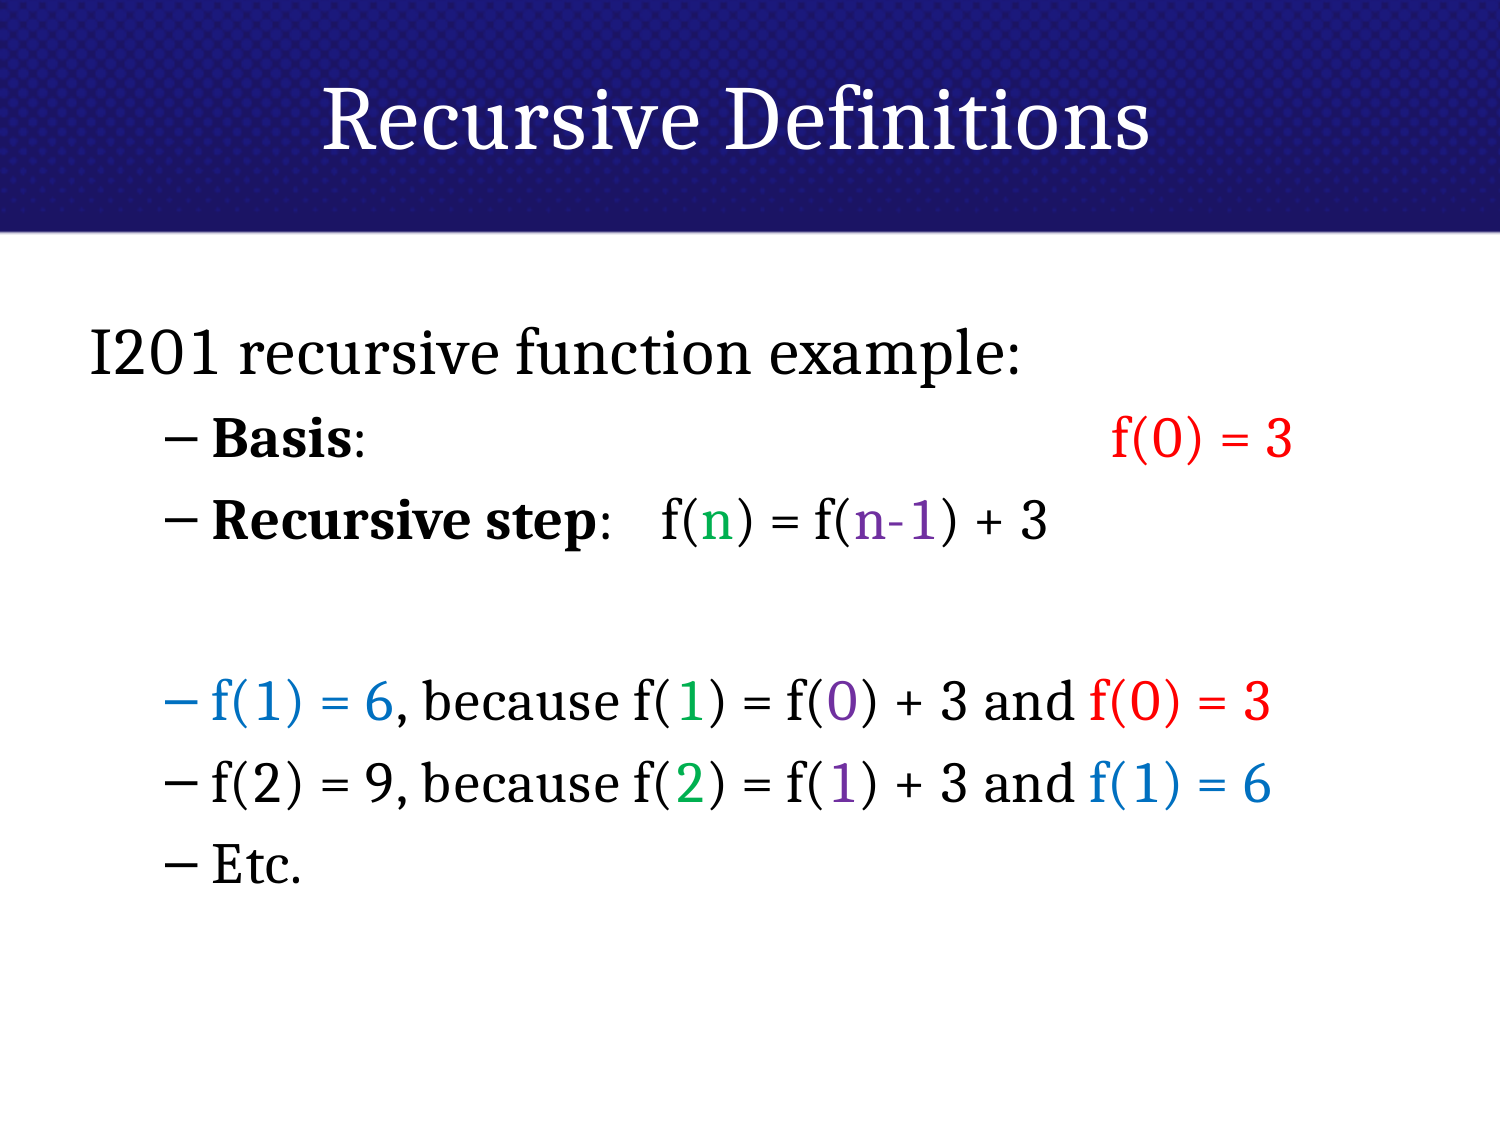

# Recursive Definitions
I201 recursive function example:
Basis: 					f(0) = 3
Recursive step: 	f(n) = f(n-1) + 3

f(1) = 6, because f(1) = f(0) + 3 and f(0) = 3
f(2) = 9, because f(2) = f(1) + 3 and f(1) = 6
Etc.